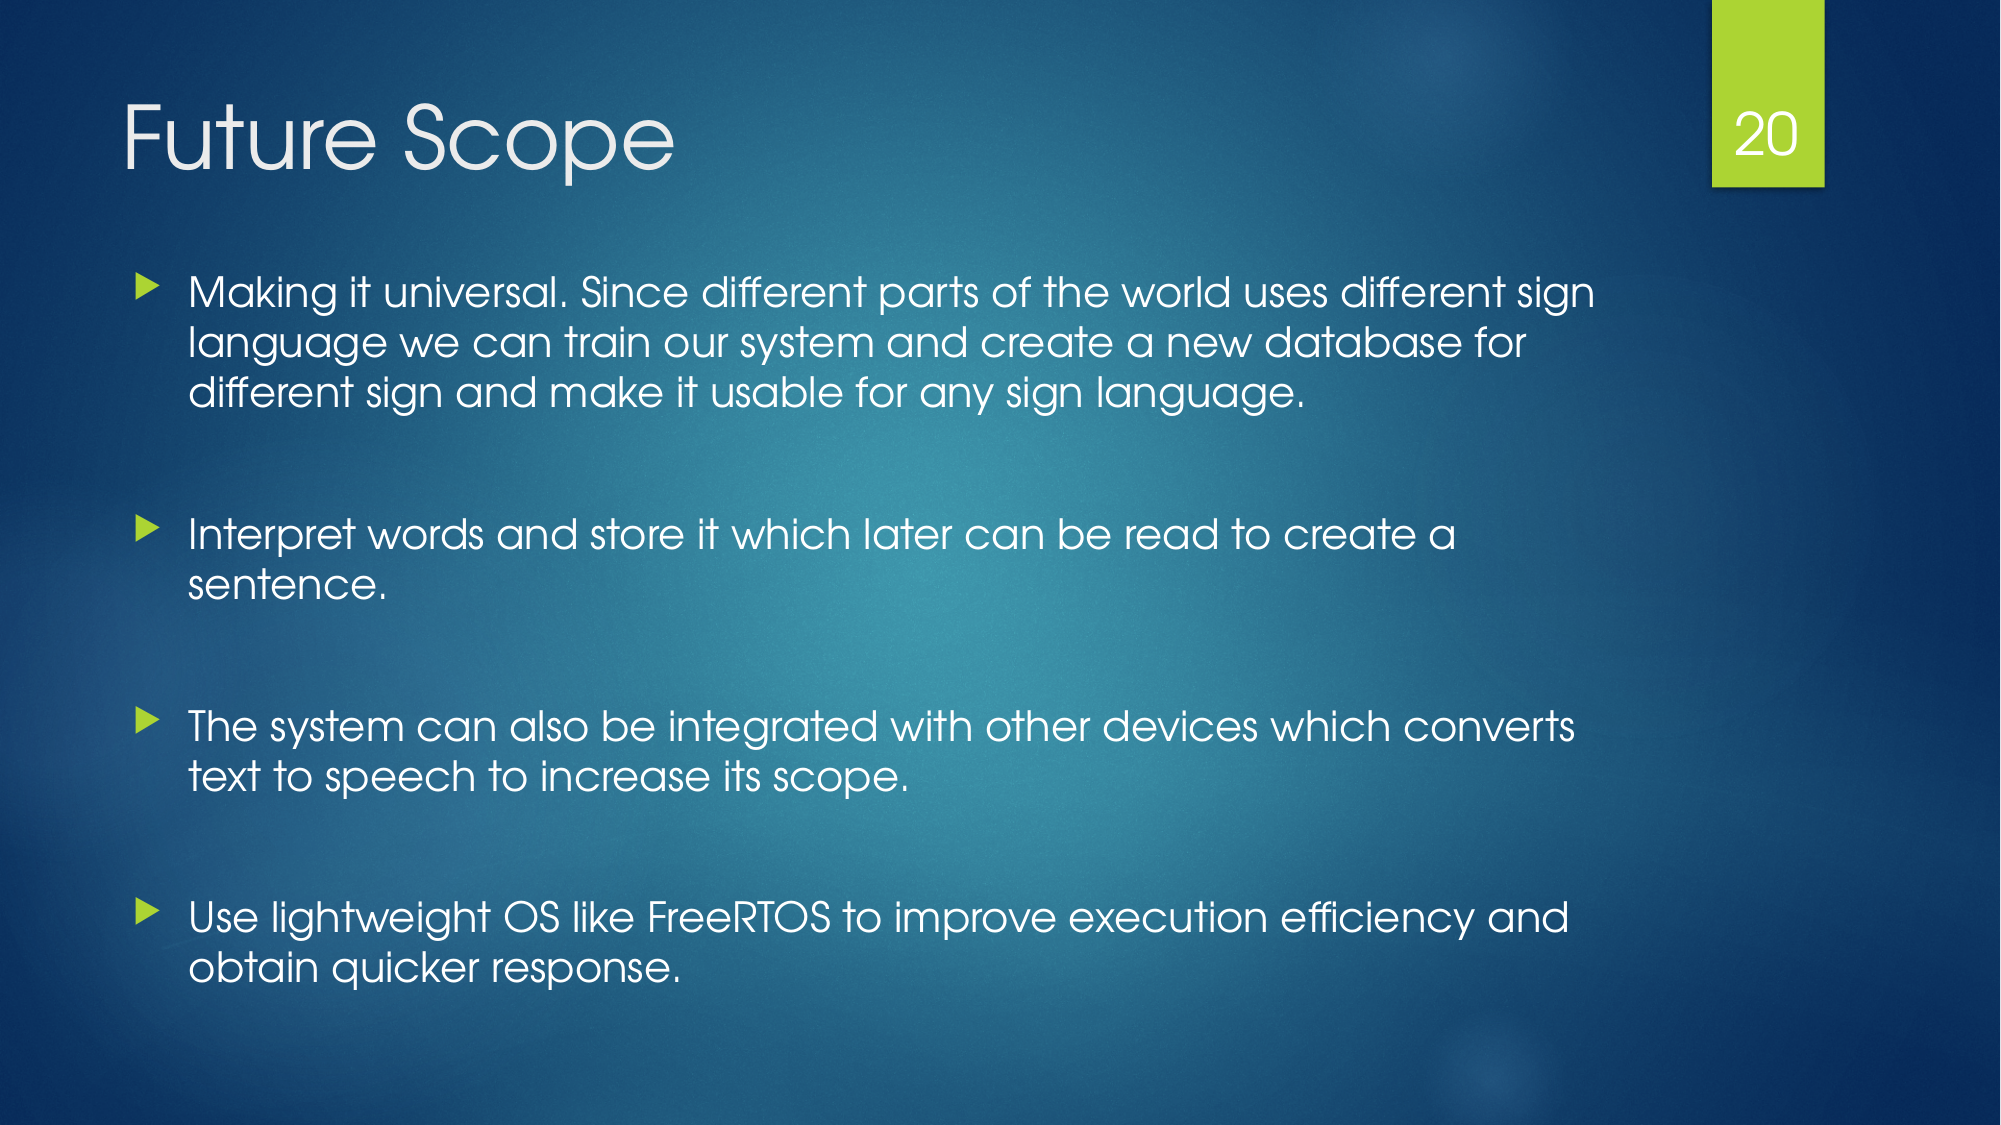

20
# Future Scope
Making it universal. Since different parts of the world uses different sign language we can train our system and create a new database for different sign and make it usable for any sign language.

Interpret words and store it which later can be read to create a sentence.

The system can also be integrated with other devices which converts text to speech to increase its scope.

Use lightweight OS like FreeRTOS to improve execution efficiency and obtain quicker response.